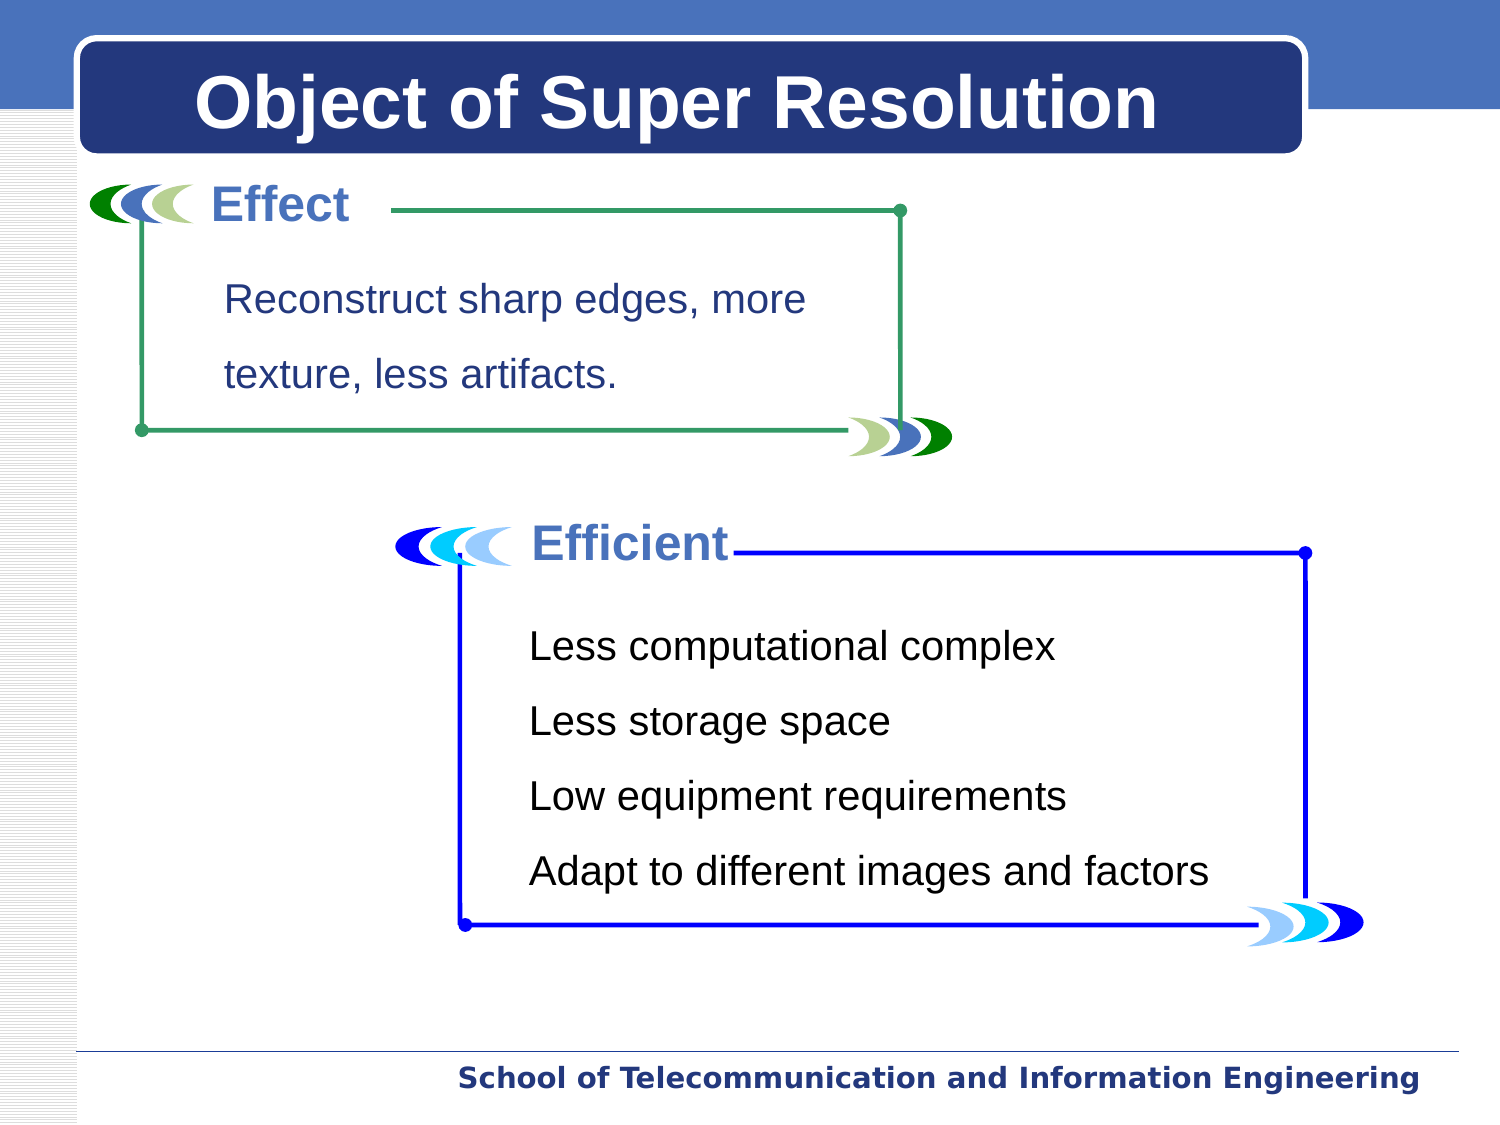

# Object of Super Resolution
Effect

Reconstruct sharp edges, more texture, less artifacts.
Efficient

Less computational complex
Less storage space
Low equipment requirements
Adapt to different images and factors